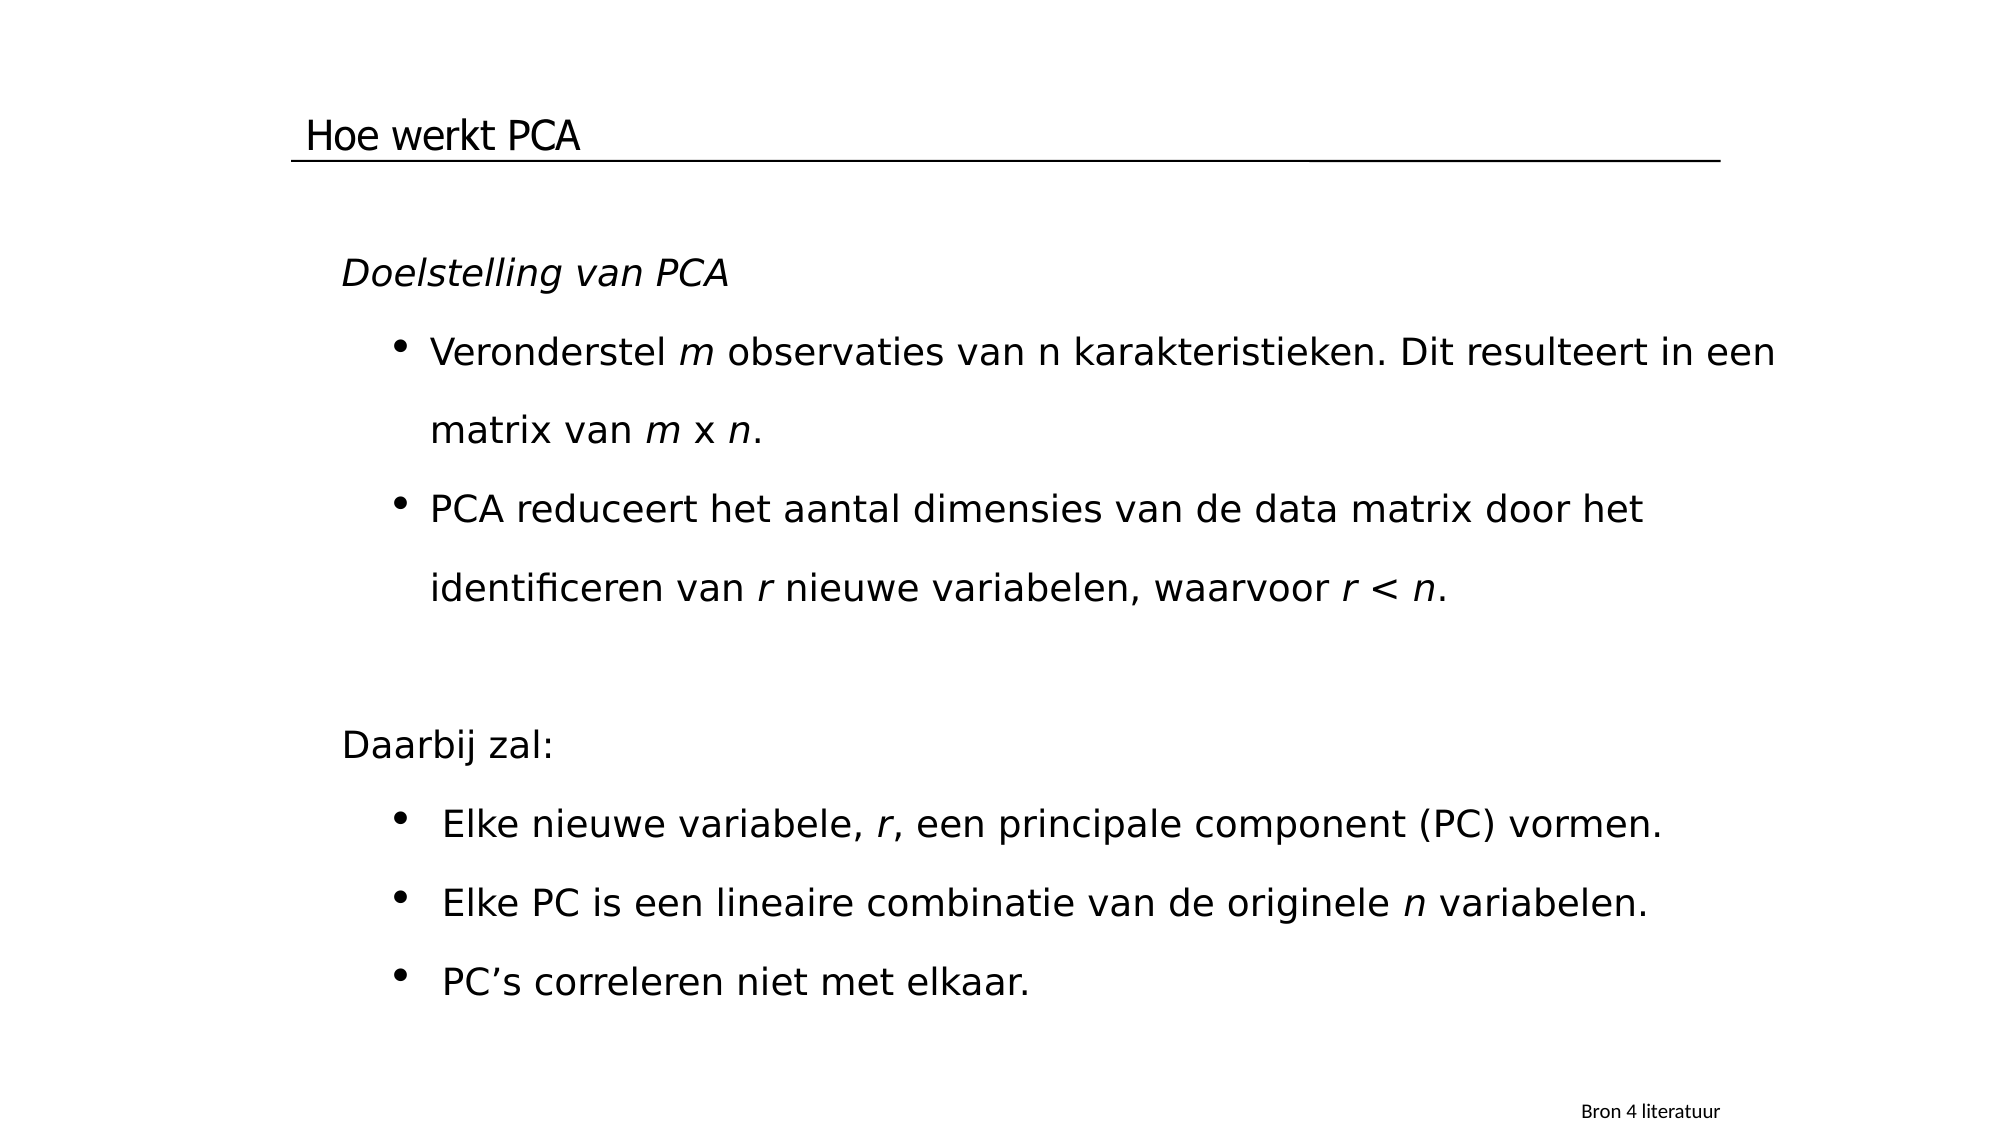

Hoe werkt PCA

Doelstelling van PCA
Veronderstel m observaties van n karakteristieken. Dit resulteert in een matrix van m x n.
PCA reduceert het aantal dimensies van de data matrix door het identificeren van r nieuwe variabelen, waarvoor r < n.

Daarbij zal:
 Elke nieuwe variabele, r, een principale component (PC) vormen.
 Elke PC is een lineaire combinatie van de originele n variabelen.
 PC’s correleren niet met elkaar.
Bron 4 literatuur